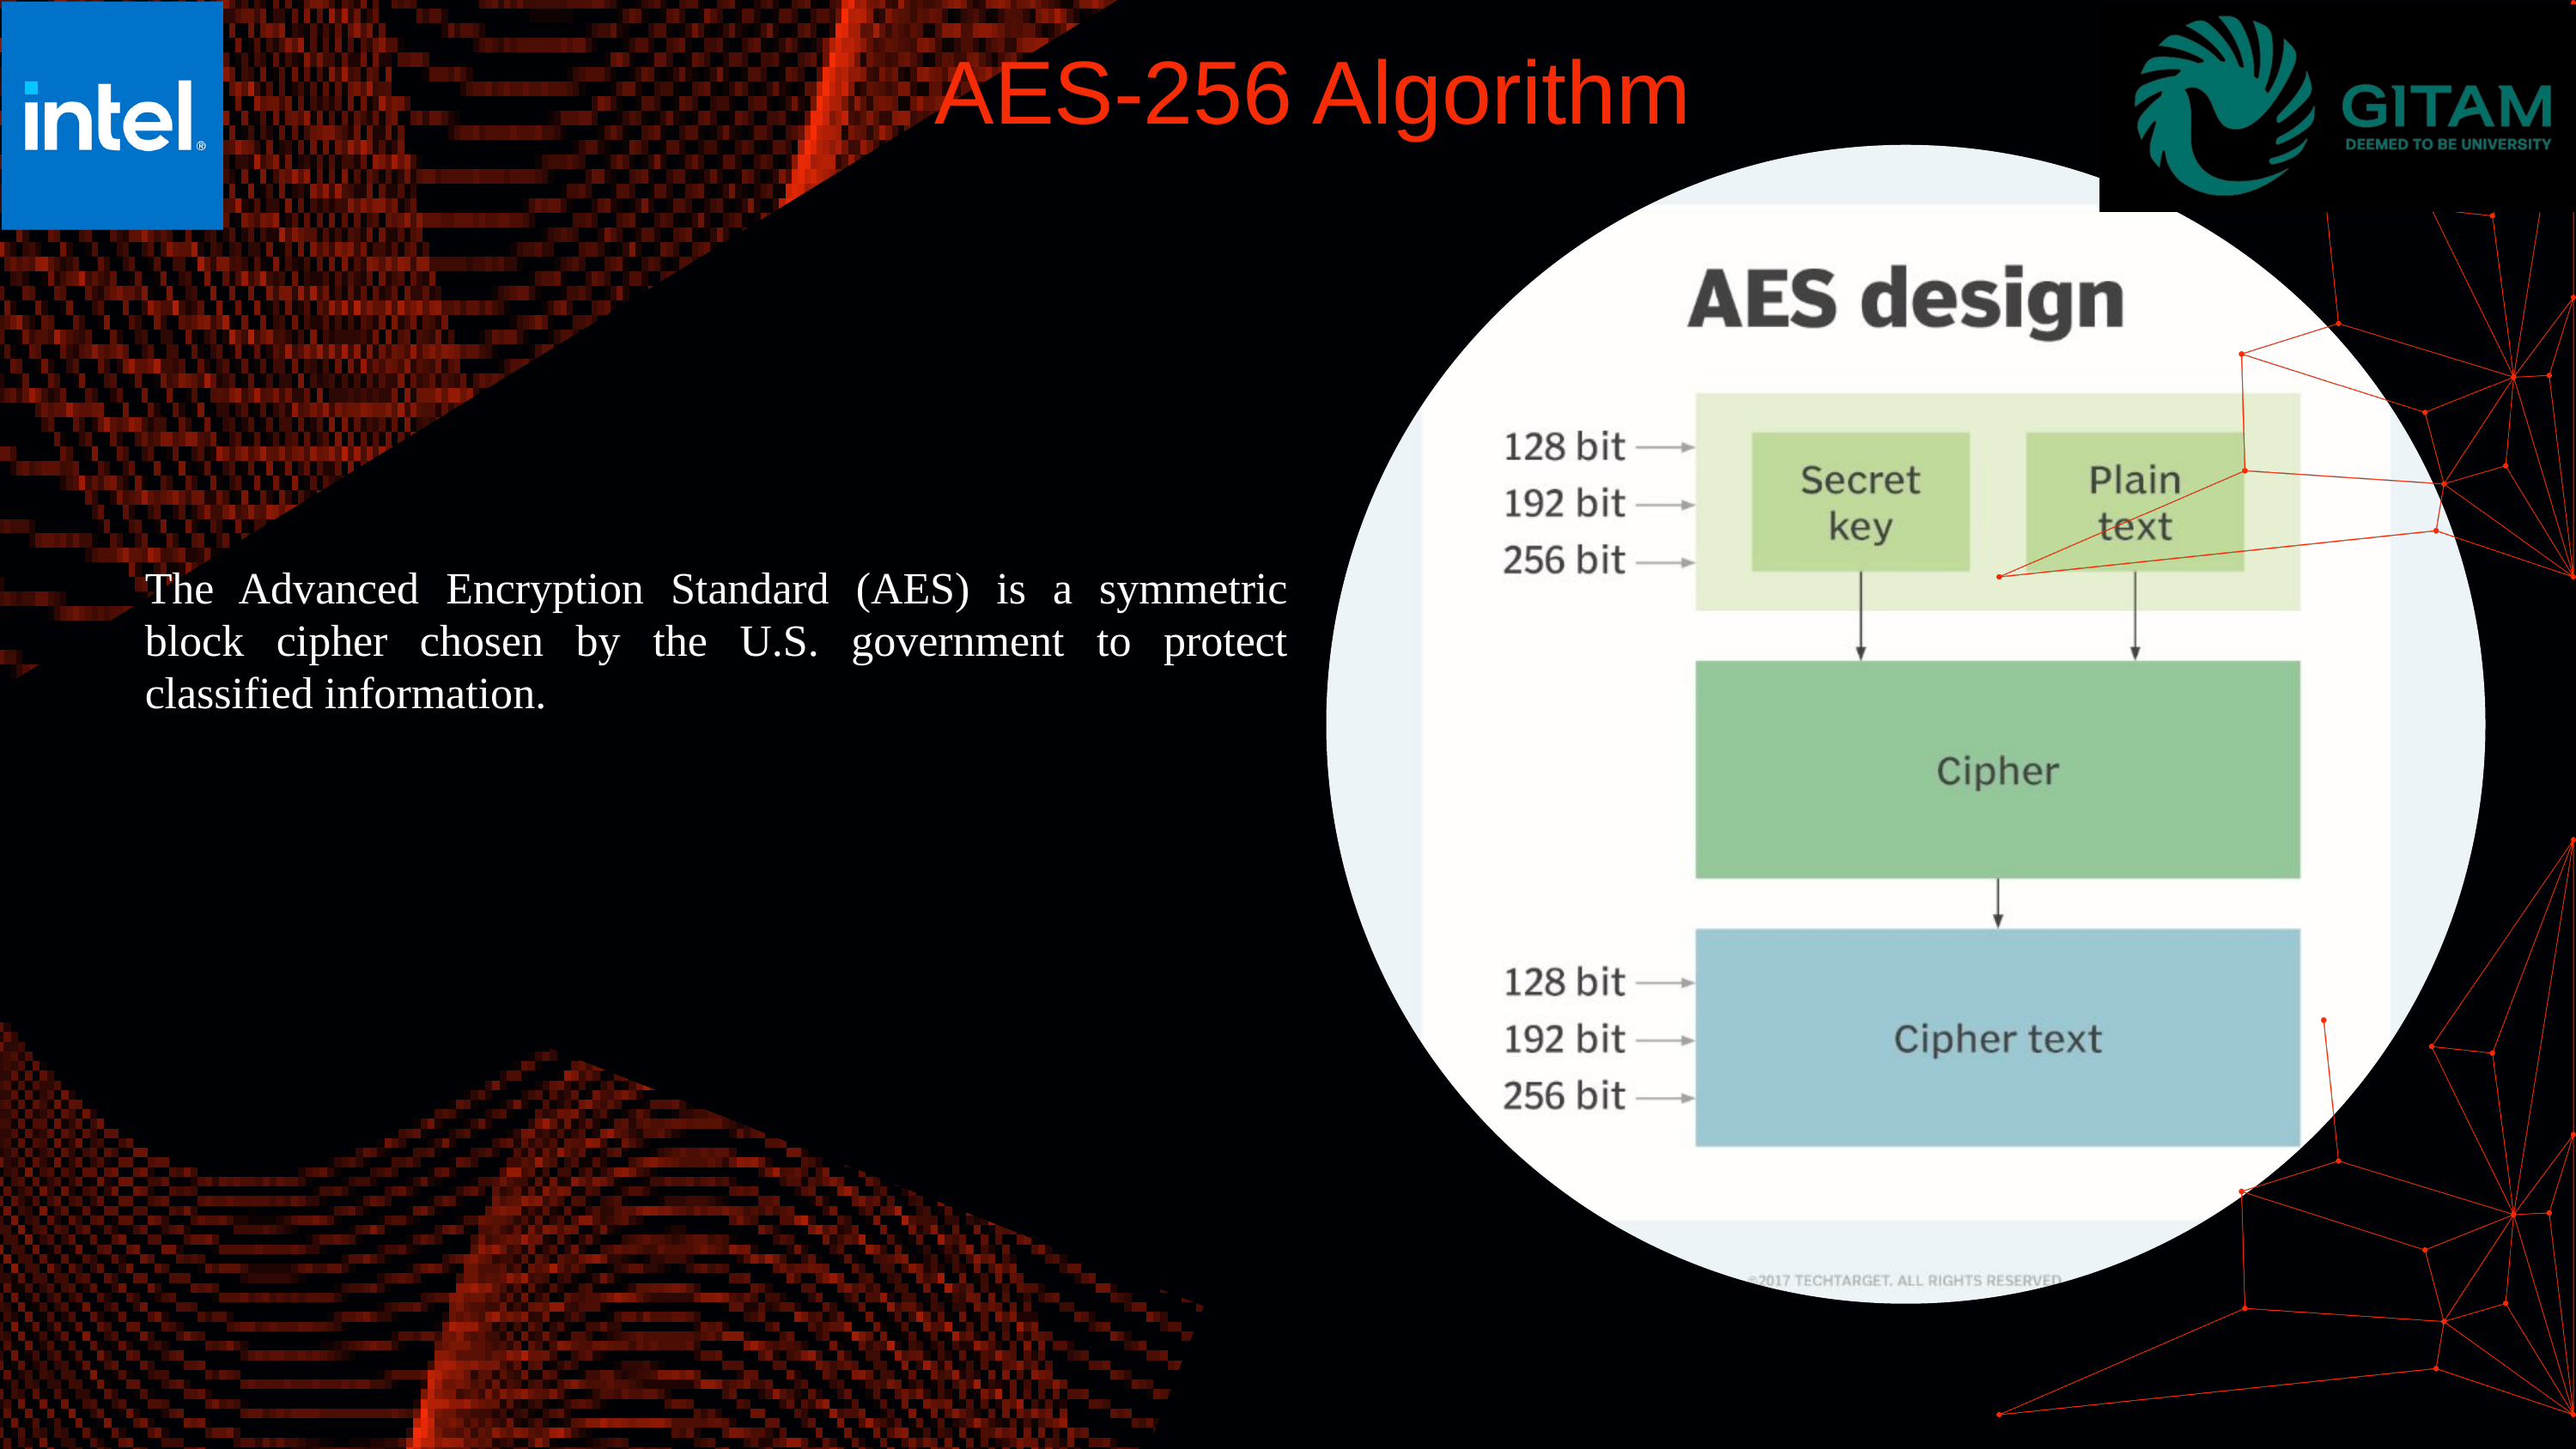

AES-256 Algorithm

The Advanced Encryption Standard (AES) is a symmetric block cipher chosen by the U.S. government to protect classified information.